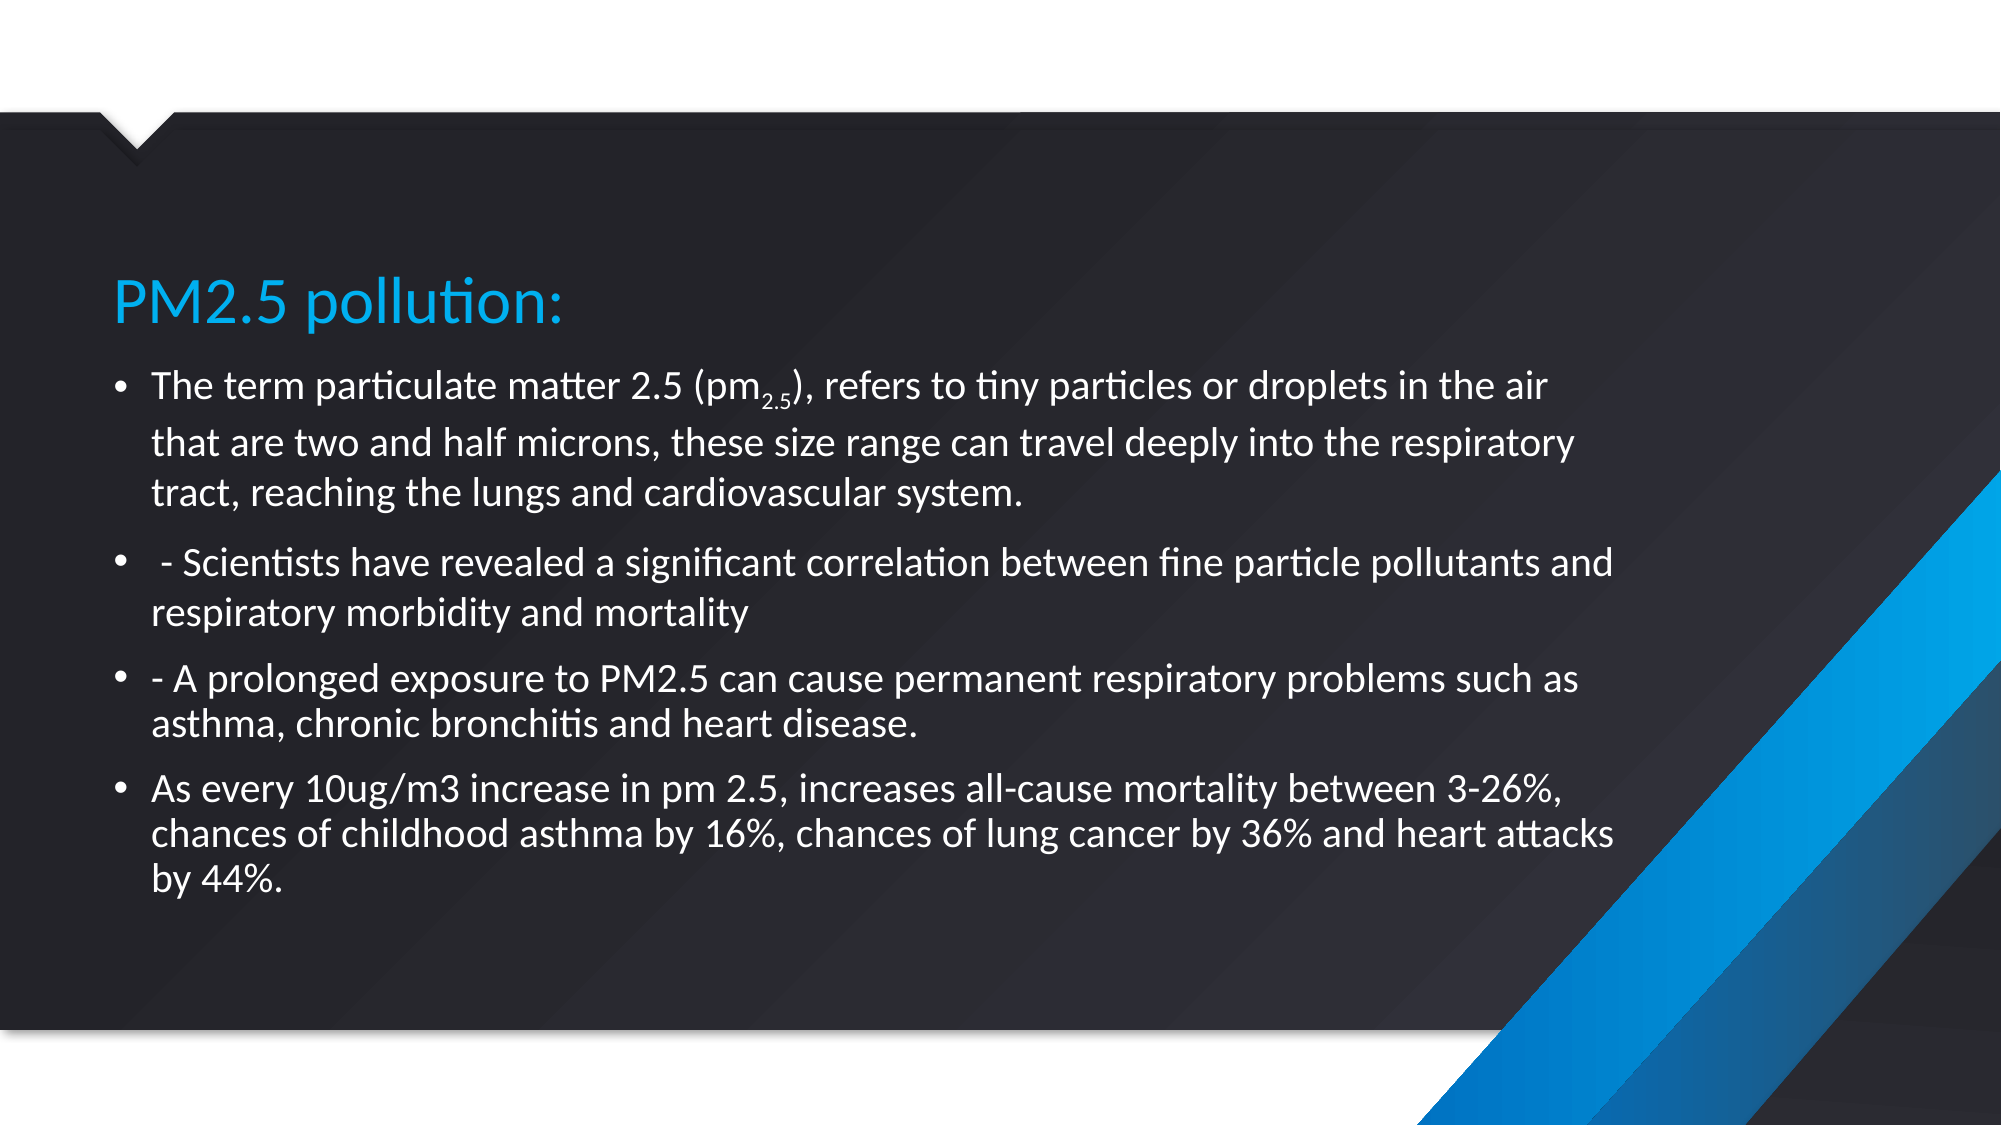

#

PM2.5 pollution:
The term particulate matter 2.5 (pm2.5), refers to tiny particles or droplets in the air that are two and half microns, these size range can travel deeply into the respiratory tract, reaching the lungs and cardiovascular system.
 - Scientists have revealed a significant correlation between fine particle pollutants and respiratory morbidity and mortality
- A prolonged exposure to PM2.5 can cause permanent respiratory problems such as asthma, chronic bronchitis and heart disease.
As every 10ug/m3 increase in pm 2.5, increases all-cause mortality between 3-26%, chances of childhood asthma by 16%, chances of lung cancer by 36% and heart attacks by 44%.